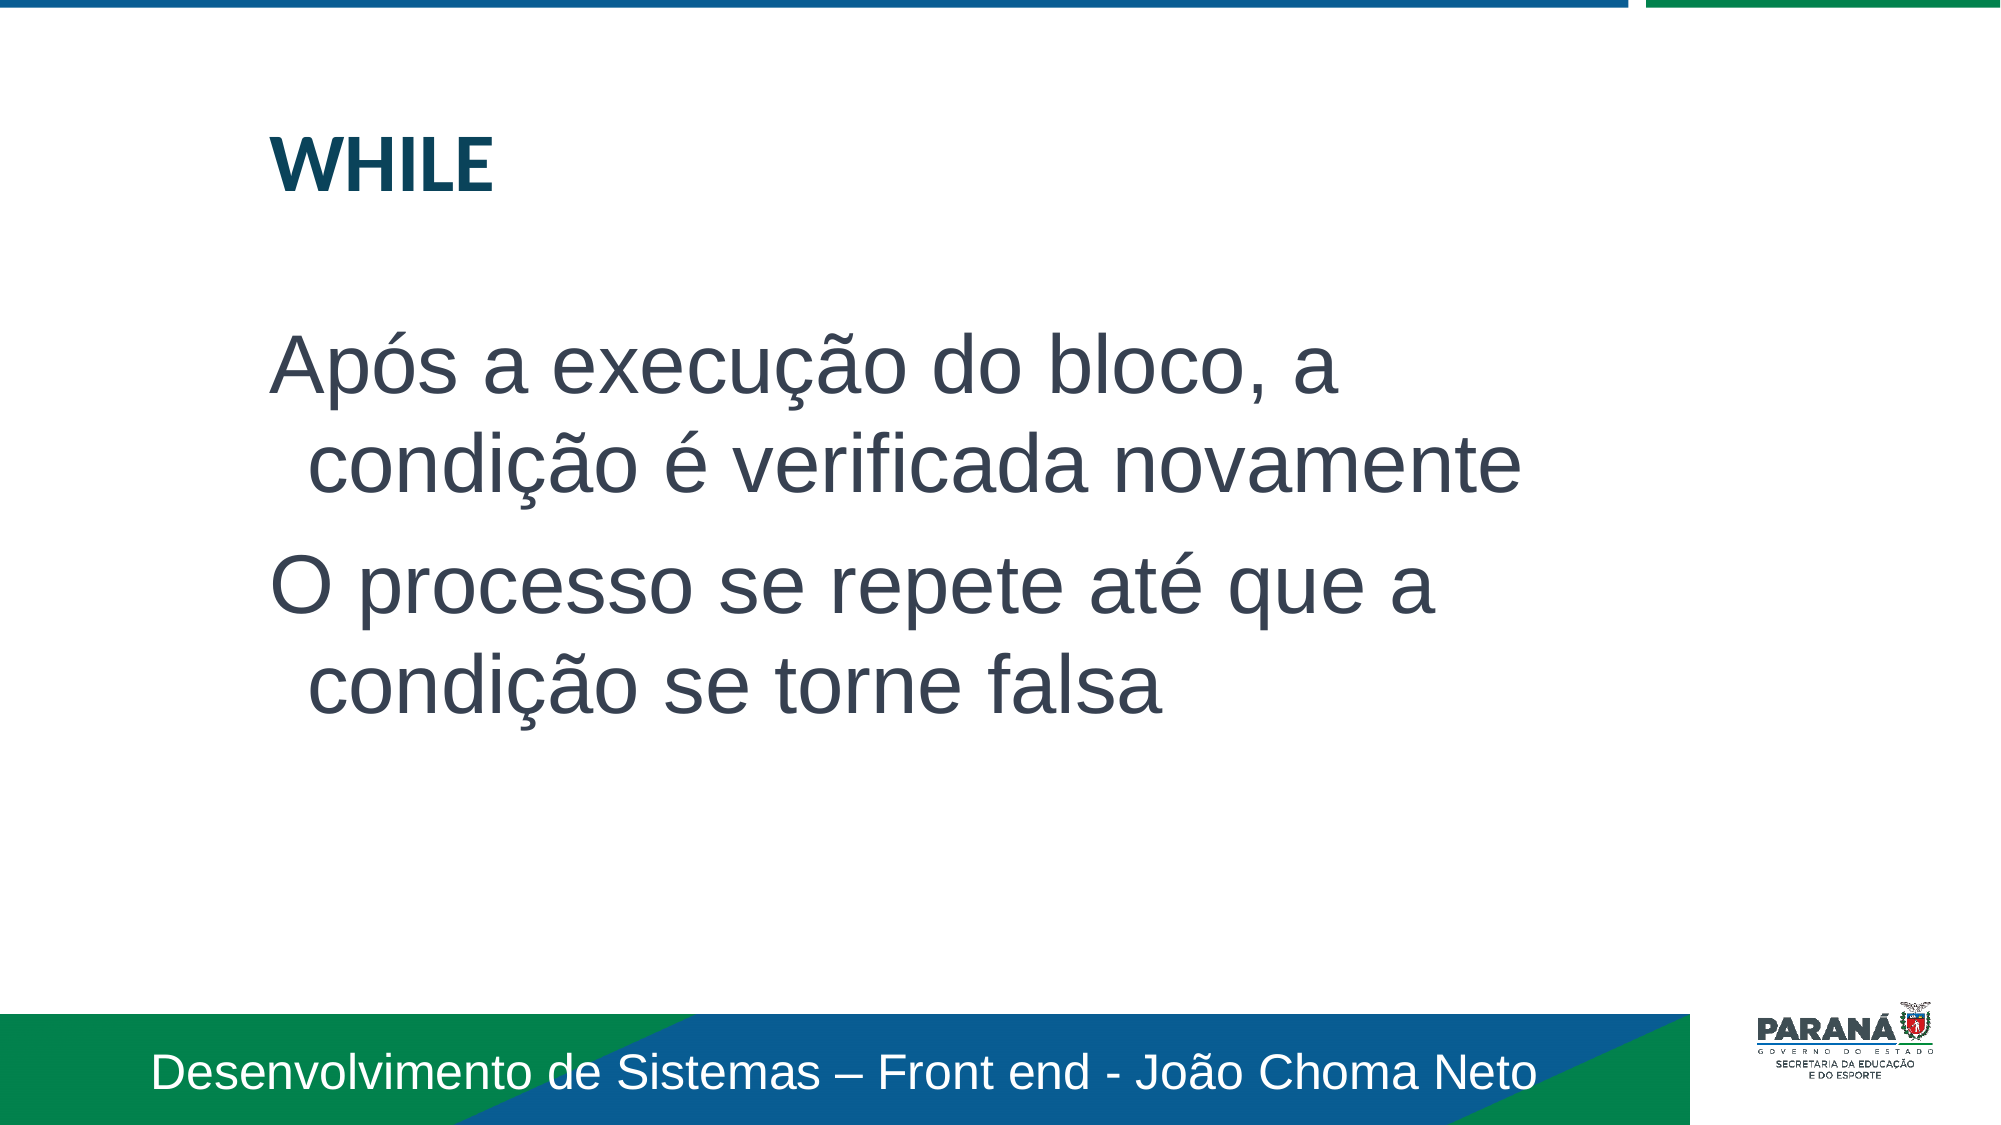

WHILE
Após a execução do bloco, a condição é verificada novamente
O processo se repete até que a condição se torne falsa